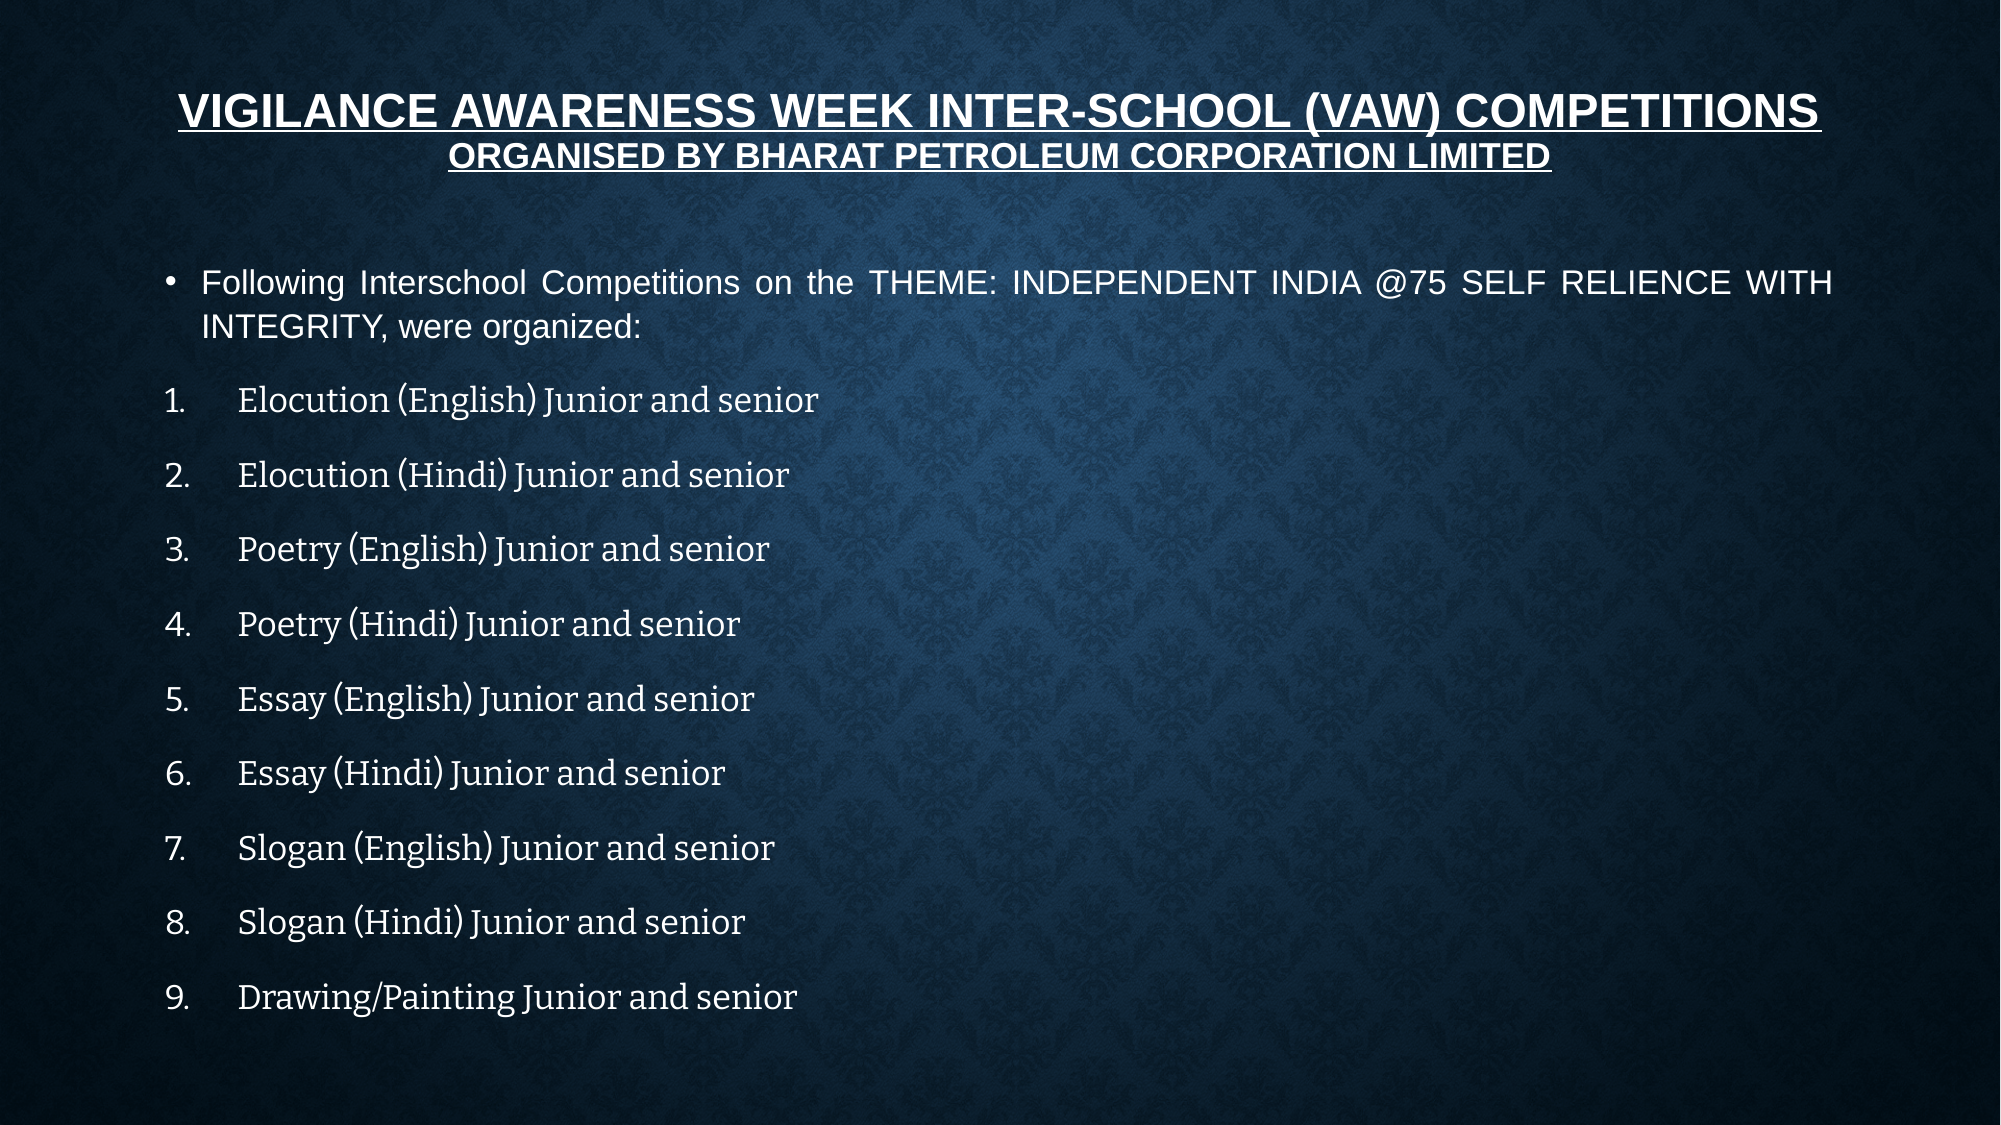

# Vigilance Awareness Week Inter-School (VAW) Competitions Organised by Bharat Petroleum Corporation Limited
Following Interschool Competitions on the THEME: INDEPENDENT INDIA @75 SELF RELIENCE WITH INTEGRITY, were organized:
Elocution (English) Junior and senior
Elocution (Hindi) Junior and senior
Poetry (English) Junior and senior
Poetry (Hindi) Junior and senior
Essay (English) Junior and senior
Essay (Hindi) Junior and senior
Slogan (English) Junior and senior
Slogan (Hindi) Junior and senior
Drawing/Painting Junior and senior